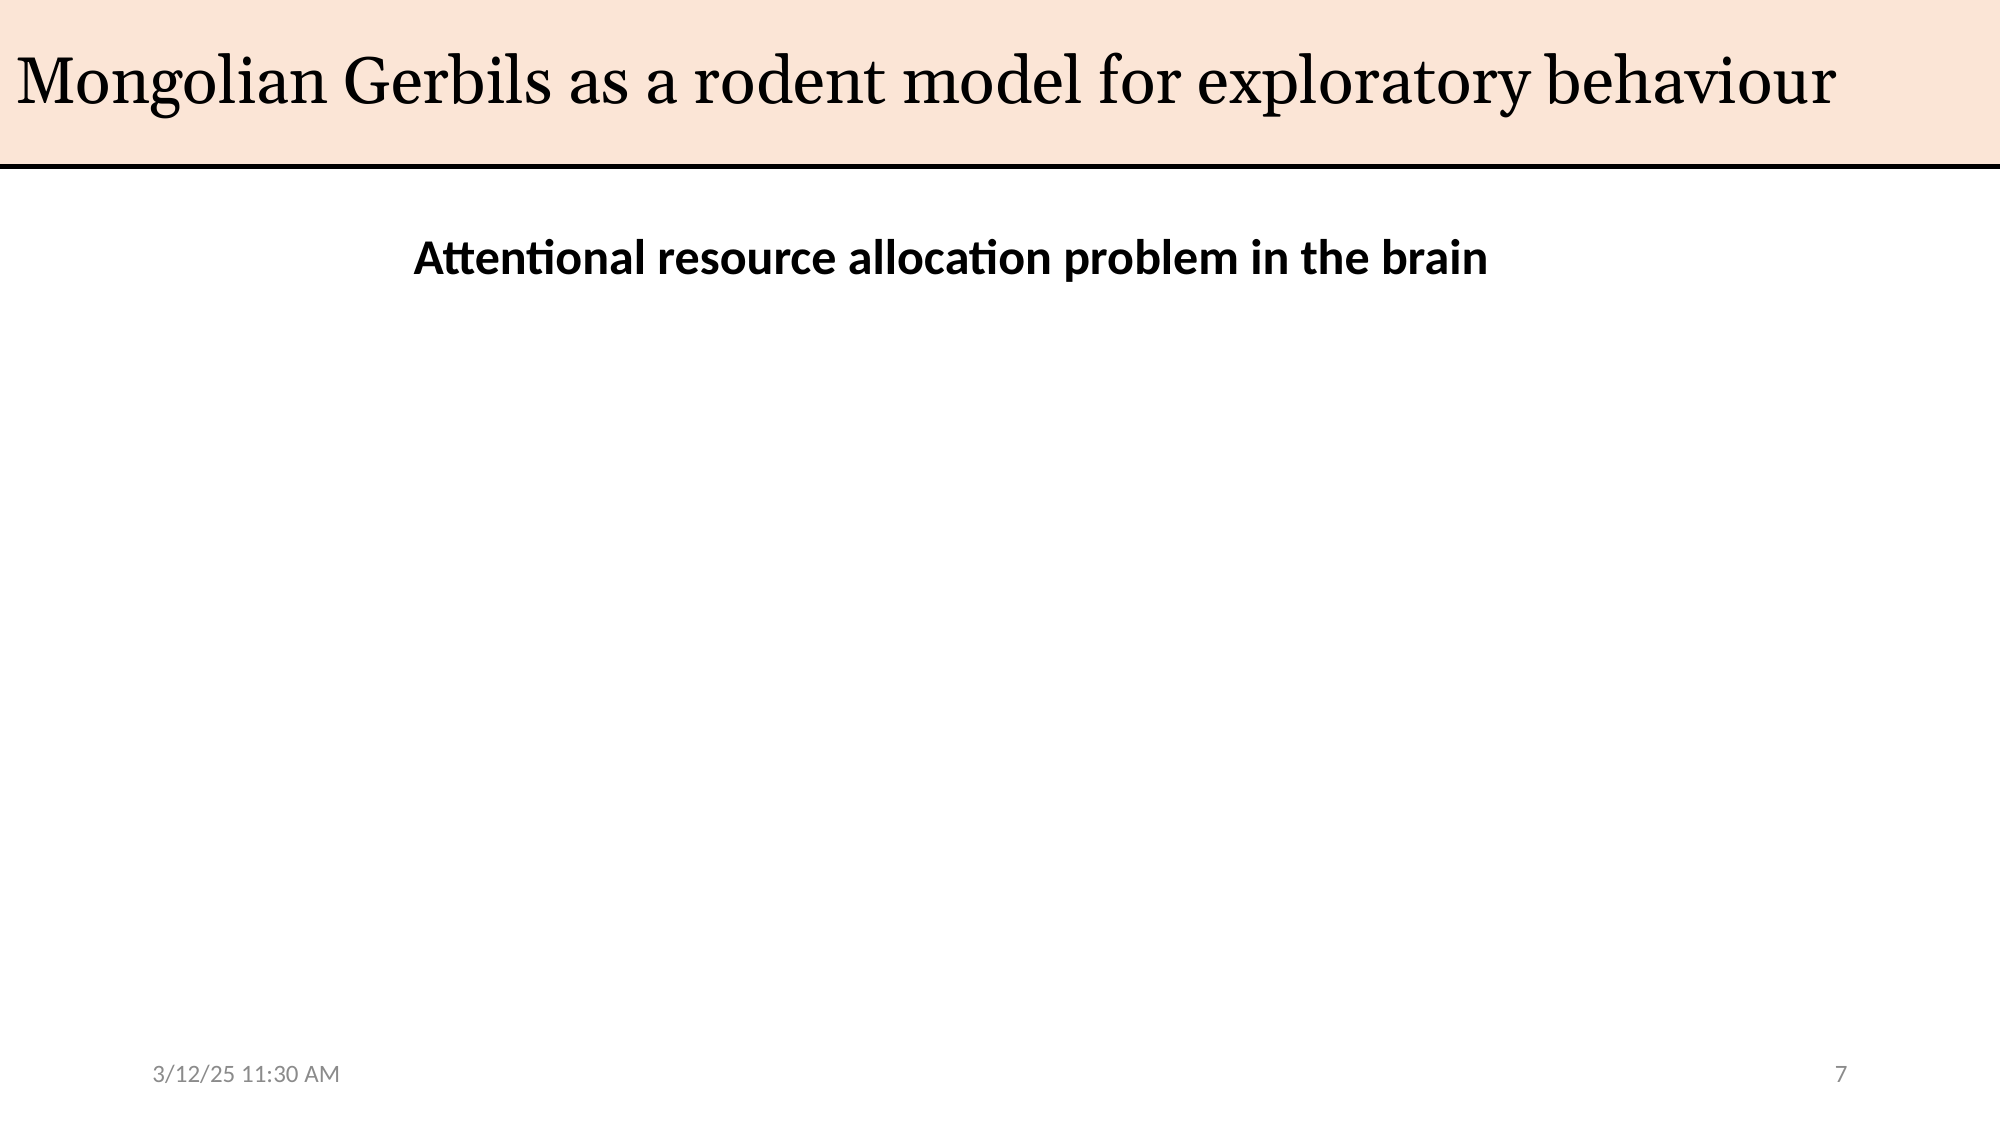

Mongolian Gerbils as a rodent model for exploratory behaviour
Attentional resource allocation problem in the brain
3/12/25 11:30 AM
7